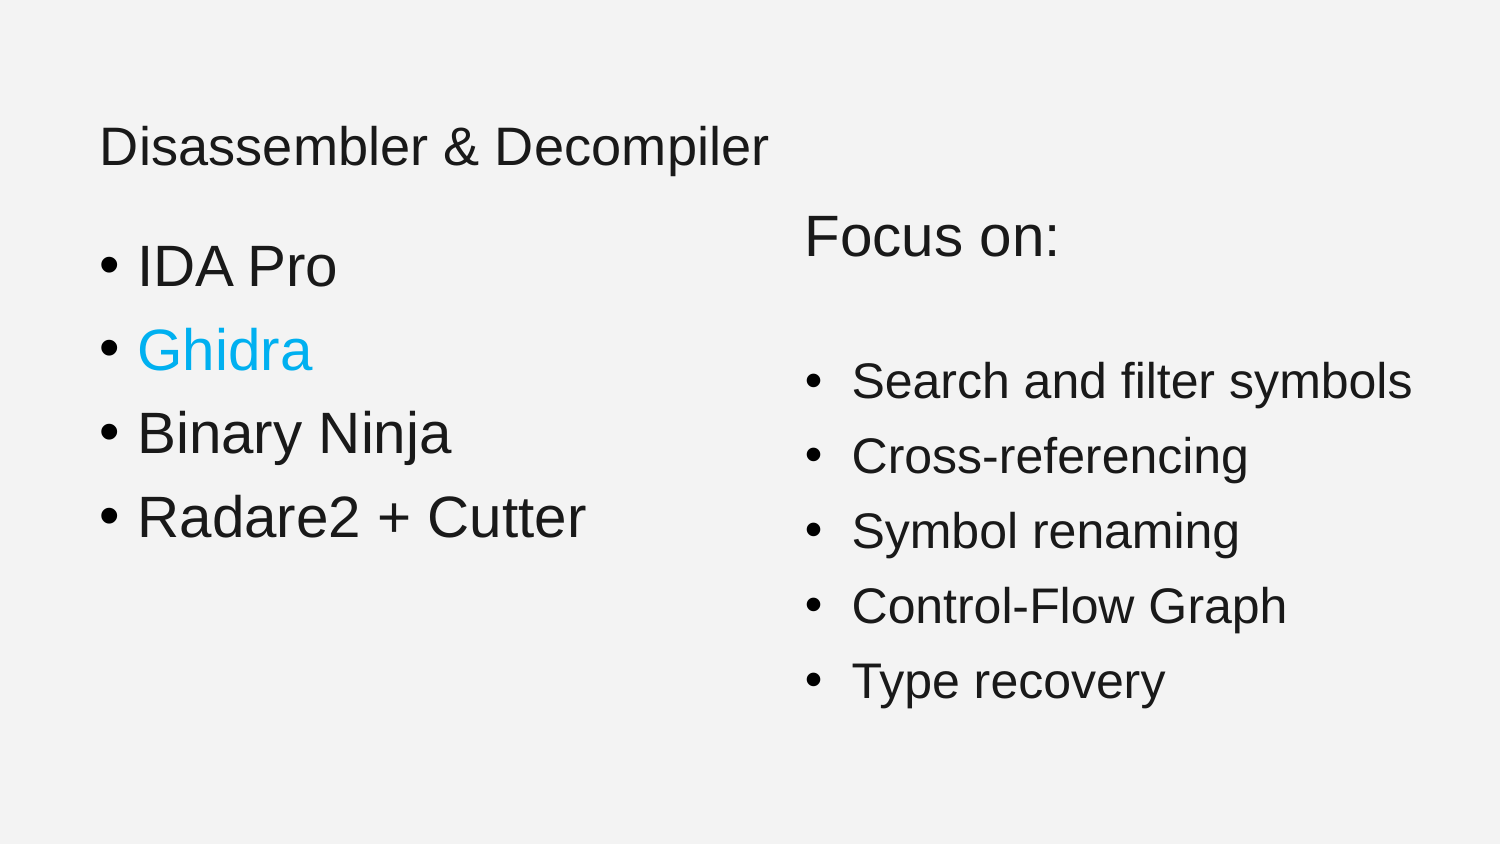

#
Disassembler & Decompiler
Focus on:

Search and filter symbols
Cross-referencing
Symbol renaming
Control-Flow Graph
Type recovery
IDA Pro
Ghidra
Binary Ninja
Radare2 + Cutter